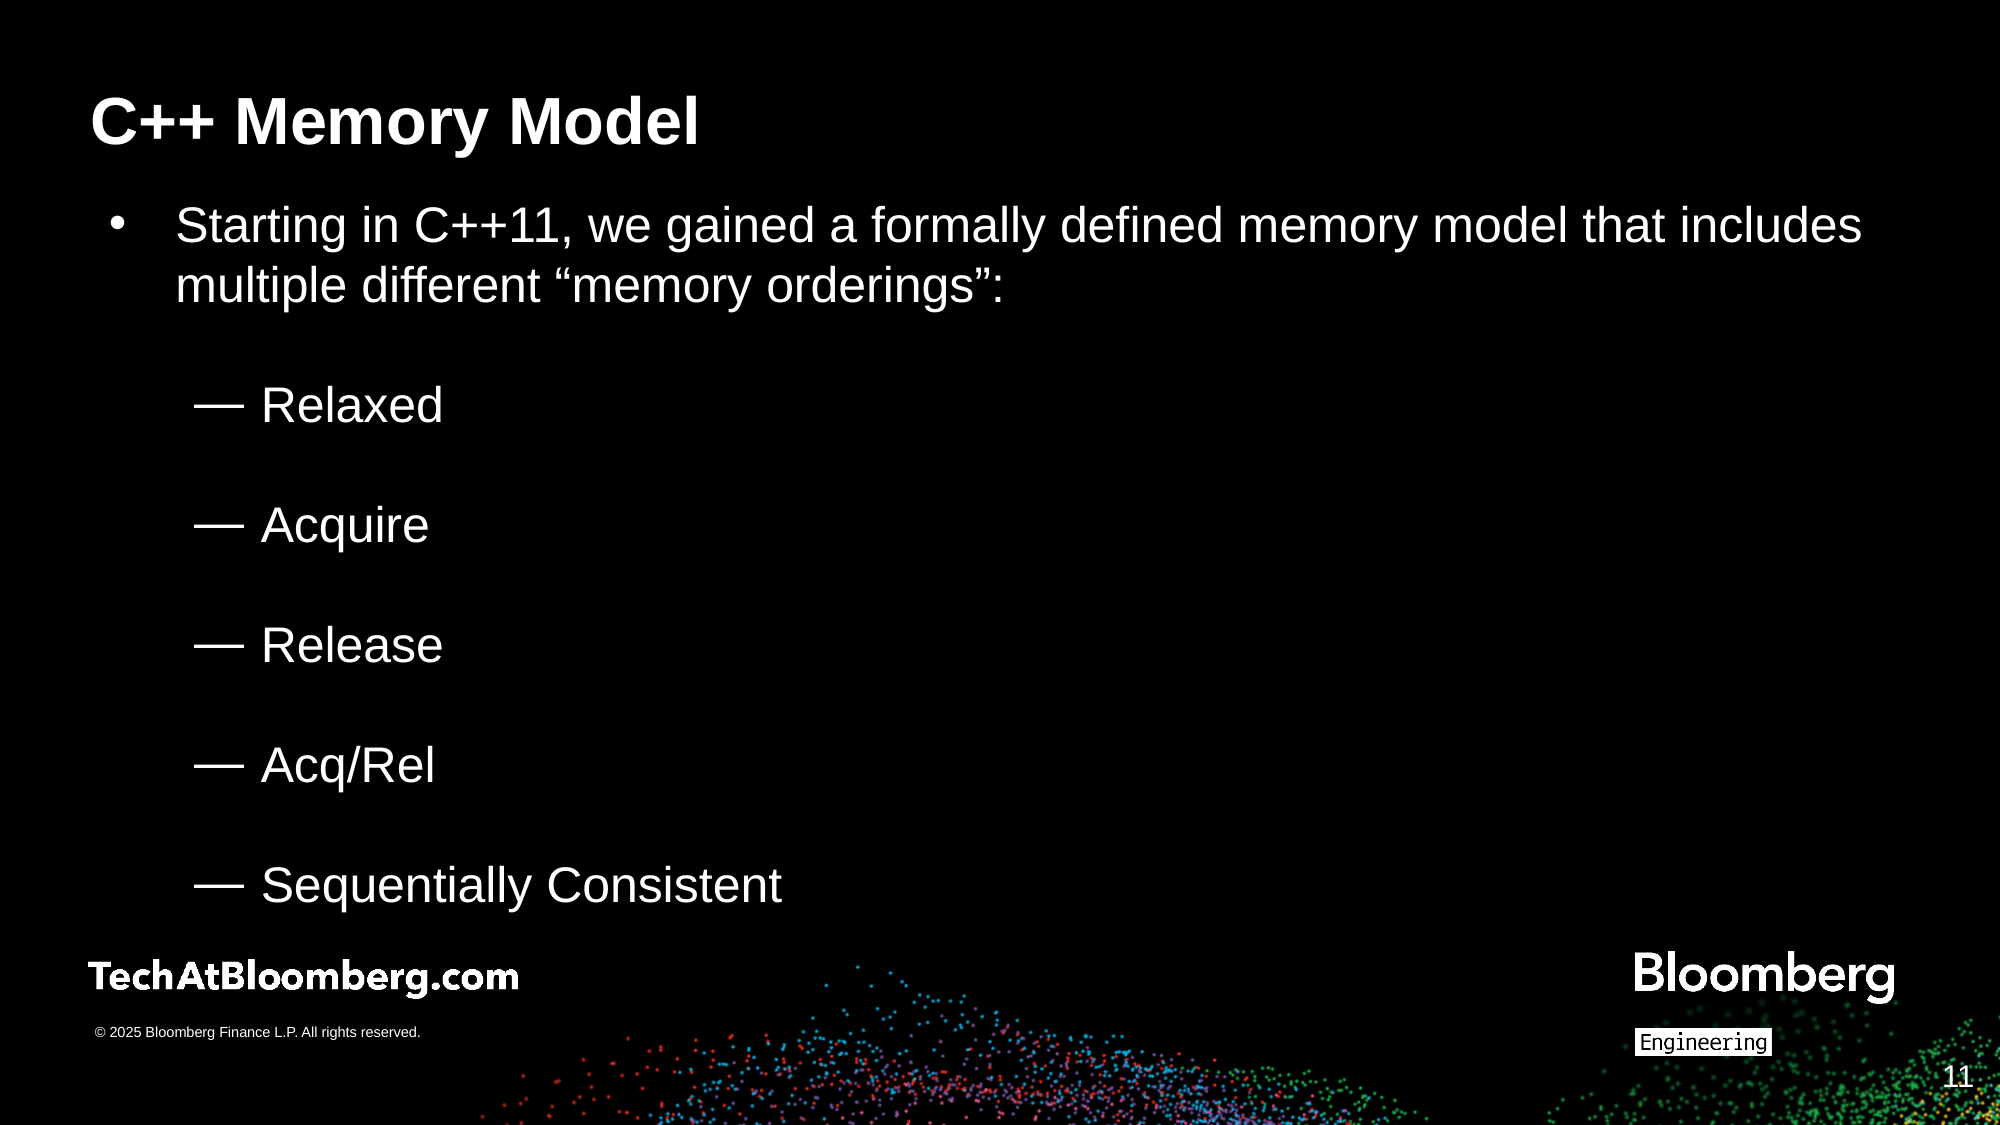

# C++ Memory Model
Starting in C++11, we gained a formally defined memory model that includes multiple different “memory orderings”:

Relaxed

Acquire

Release

Acq/Rel

Sequentially Consistent
11